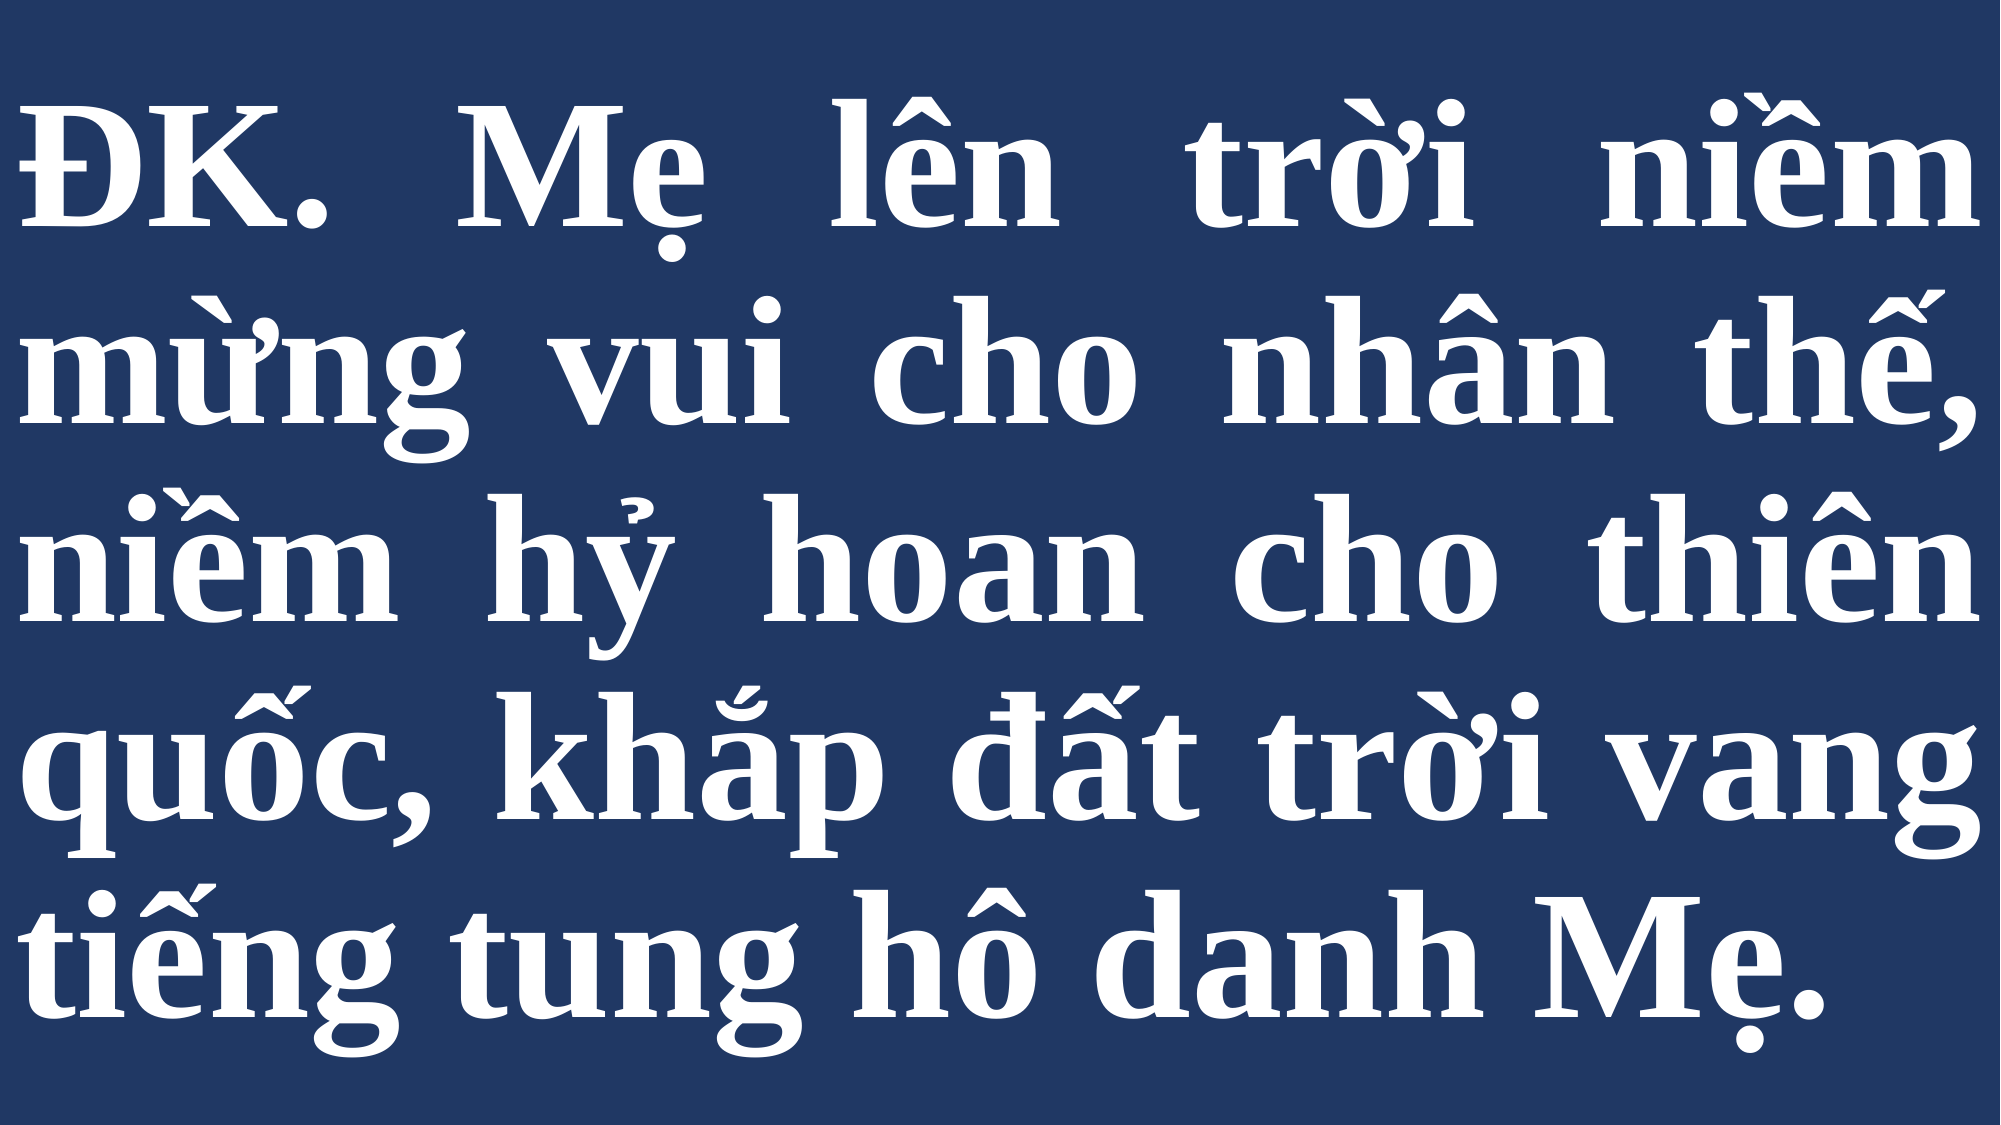

# ĐK. Mẹ lên trời niềm mừng vui cho nhân thế, niềm hỷ hoan cho thiên quốc, khắp đất trời vang tiếng tung hô danh Mẹ.